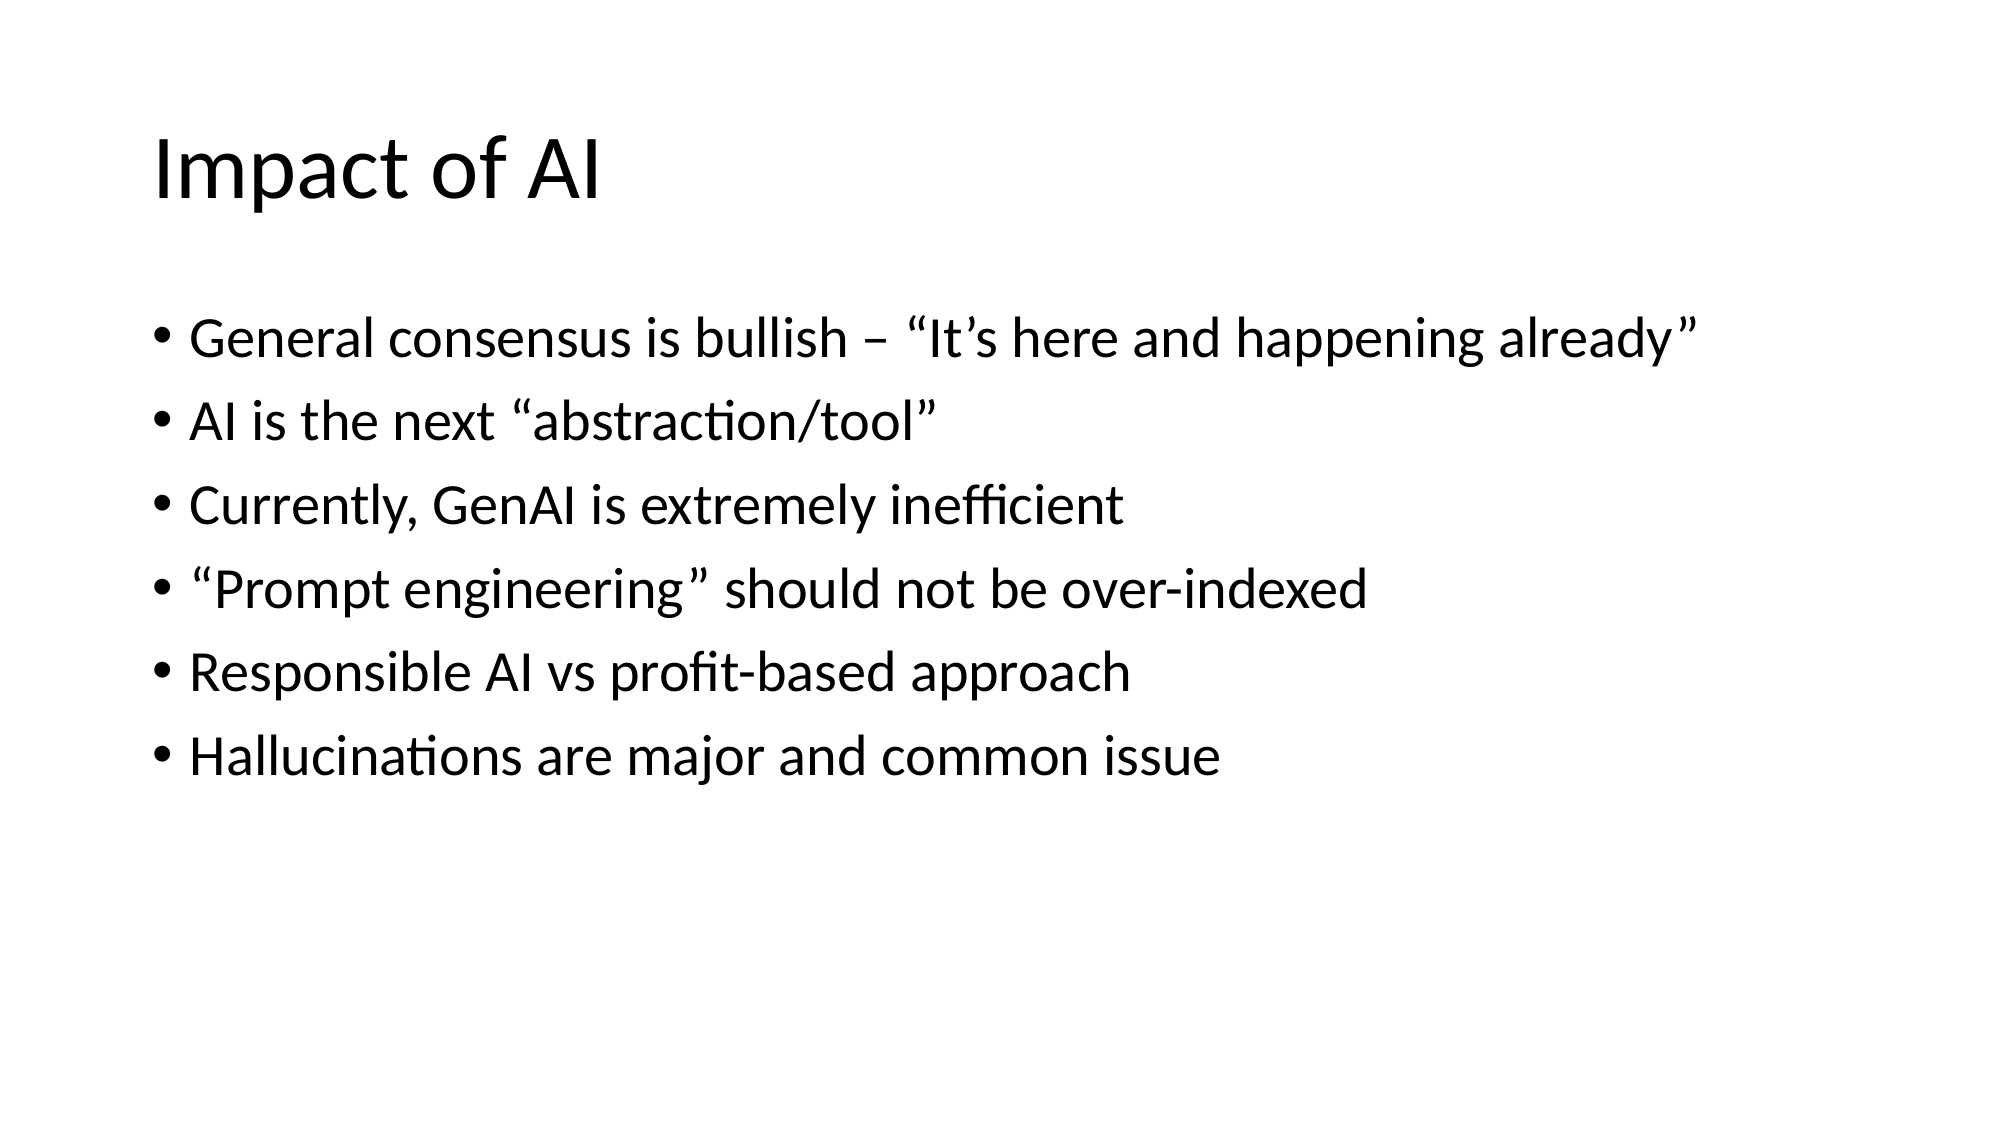

# Impact of AI
General consensus is bullish – “It’s here and happening already”
AI is the next “abstraction/tool”
Currently, GenAI is extremely inefficient
“Prompt engineering” should not be over-indexed
Responsible AI vs profit-based approach
Hallucinations are major and common issue